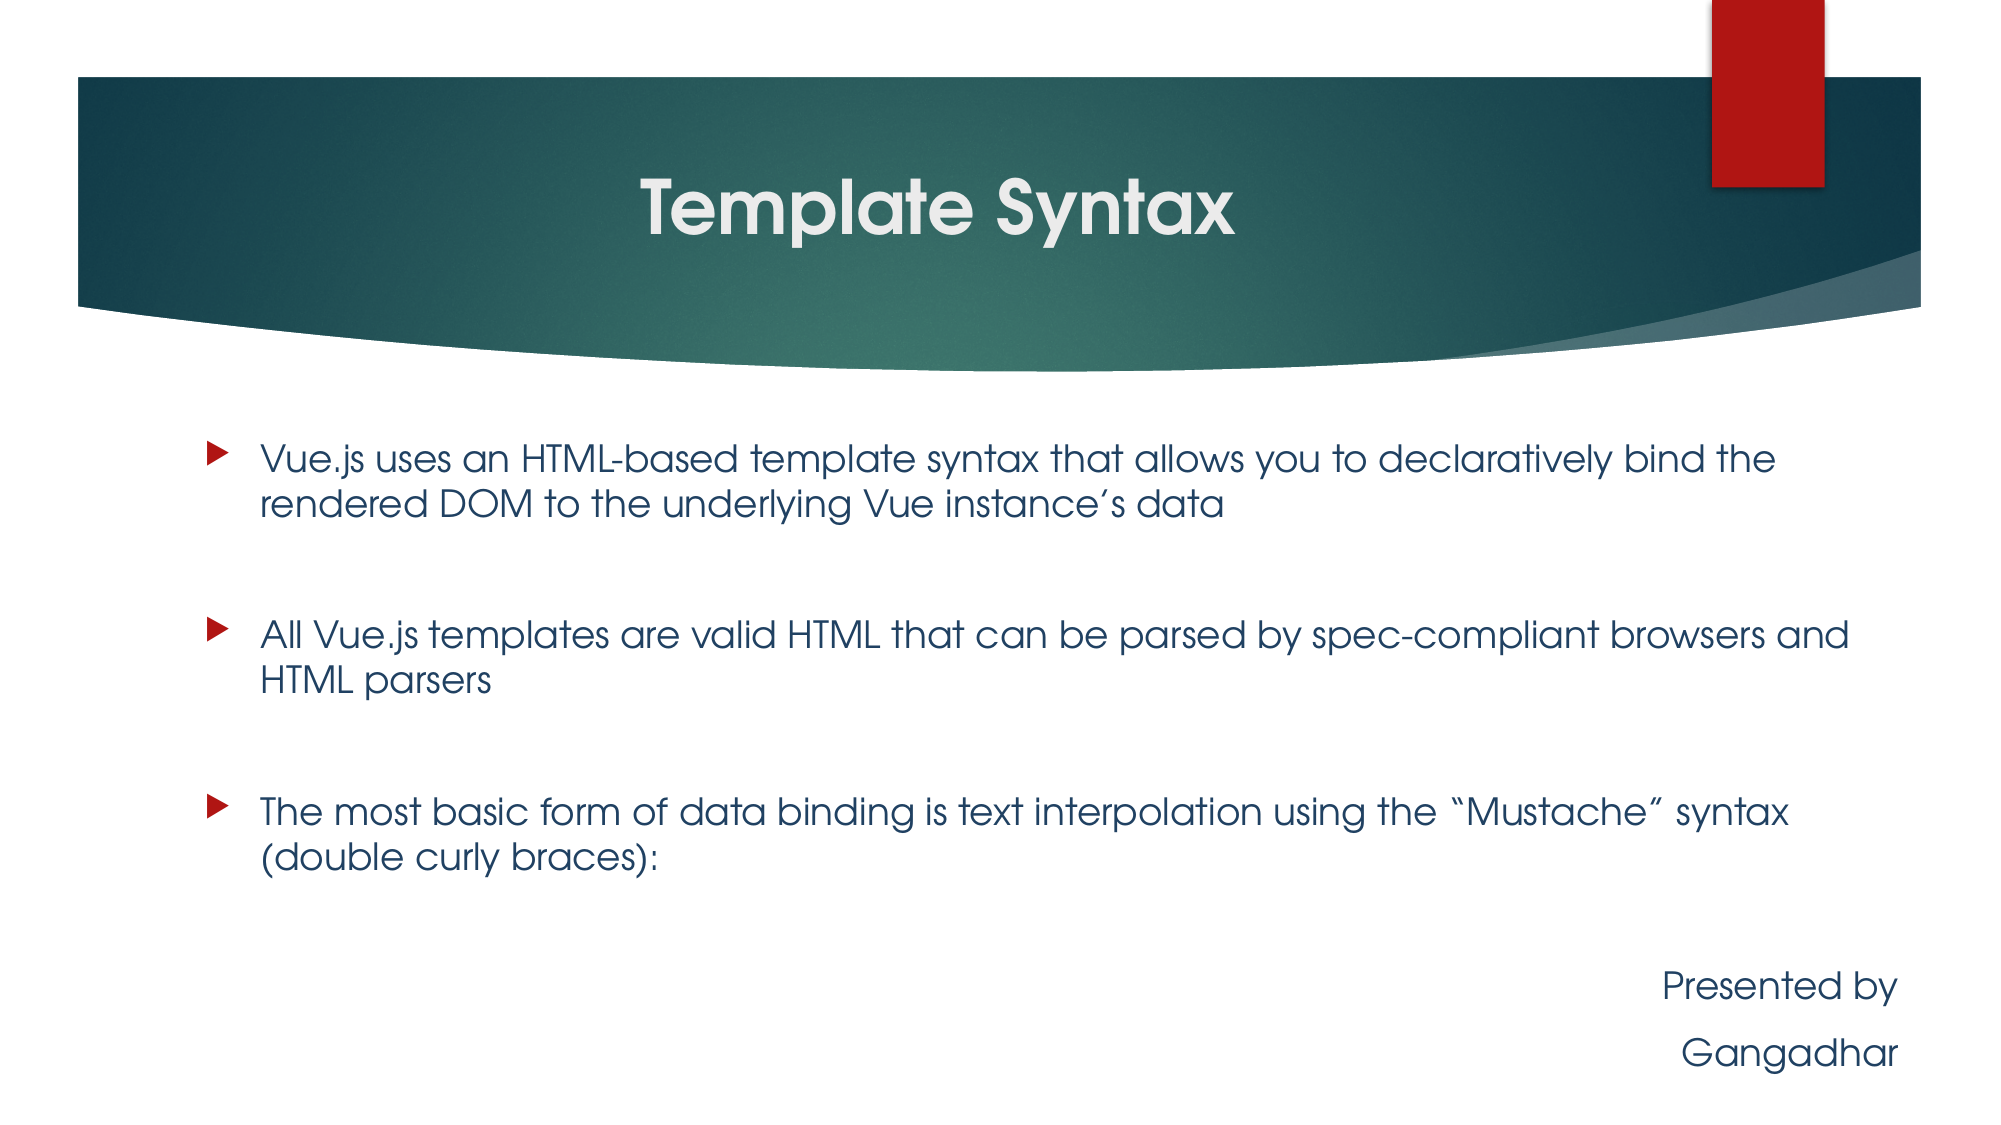

# Template Syntax
Vue.js uses an HTML-based template syntax that allows you to declaratively bind the rendered DOM to the underlying Vue instance’s data

All Vue.js templates are valid HTML that can be parsed by spec-compliant browsers and HTML parsers

The most basic form of data binding is text interpolation using the “Mustache” syntax (double curly braces):

Presented by

Gangadhar